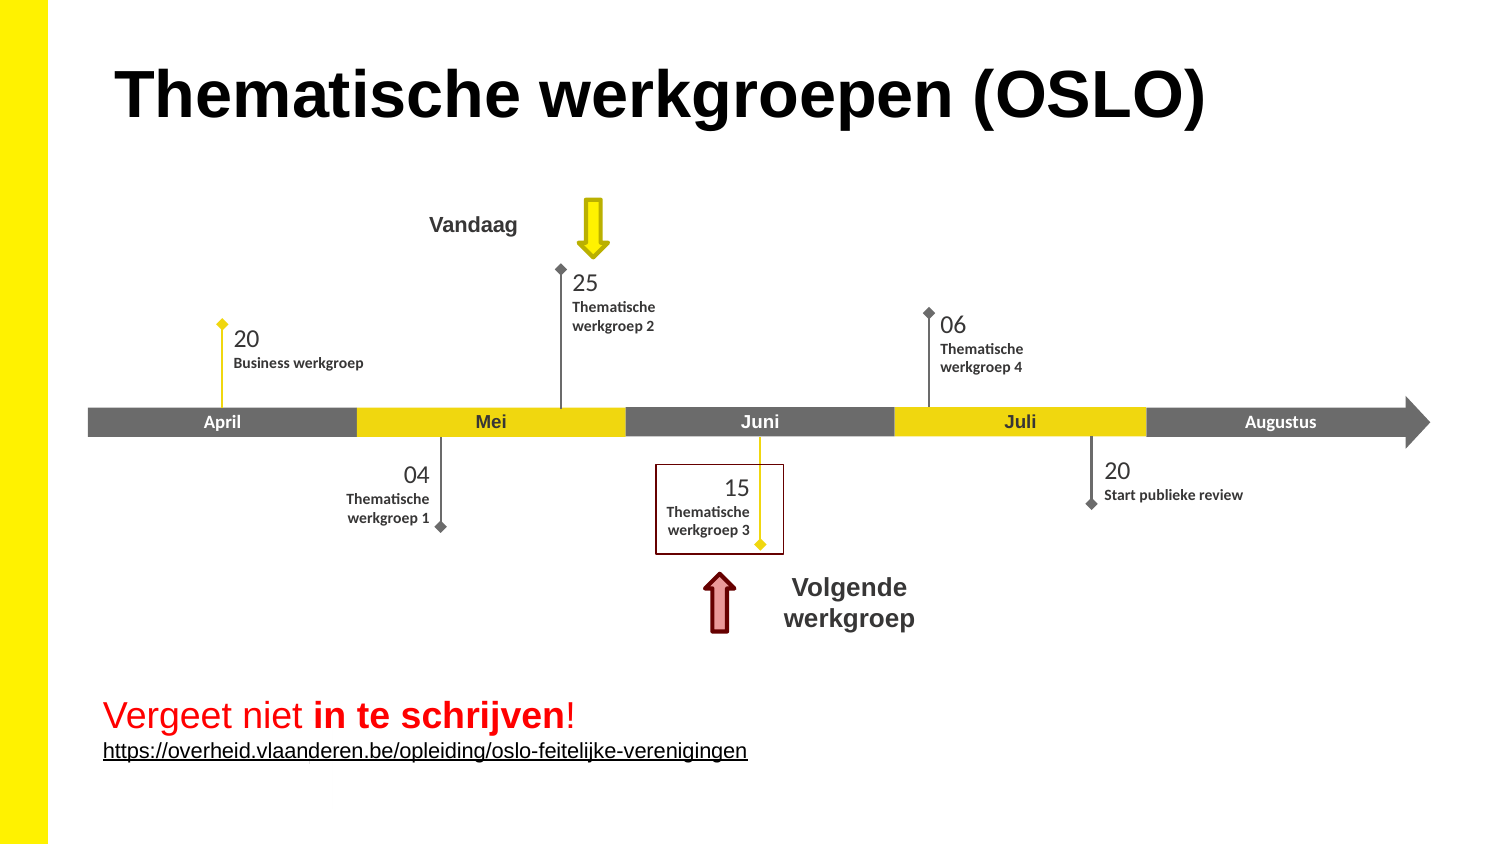

Thematische werkgroepen (OSLO)

Vandaag
25
Thematische werkgroep 2
20
Business werkgroep
06
Thematische werkgroep 4
Juli
Juni
Augustus
April
Mei

20
Start publieke review
04
Thematische werkgroep 1

15
Thematische werkgroep 3

Volgende werkgroep
Vergeet niet in te schrijven!
https://overheid.vlaanderen.be/opleiding/oslo-feitelijke-verenigingen